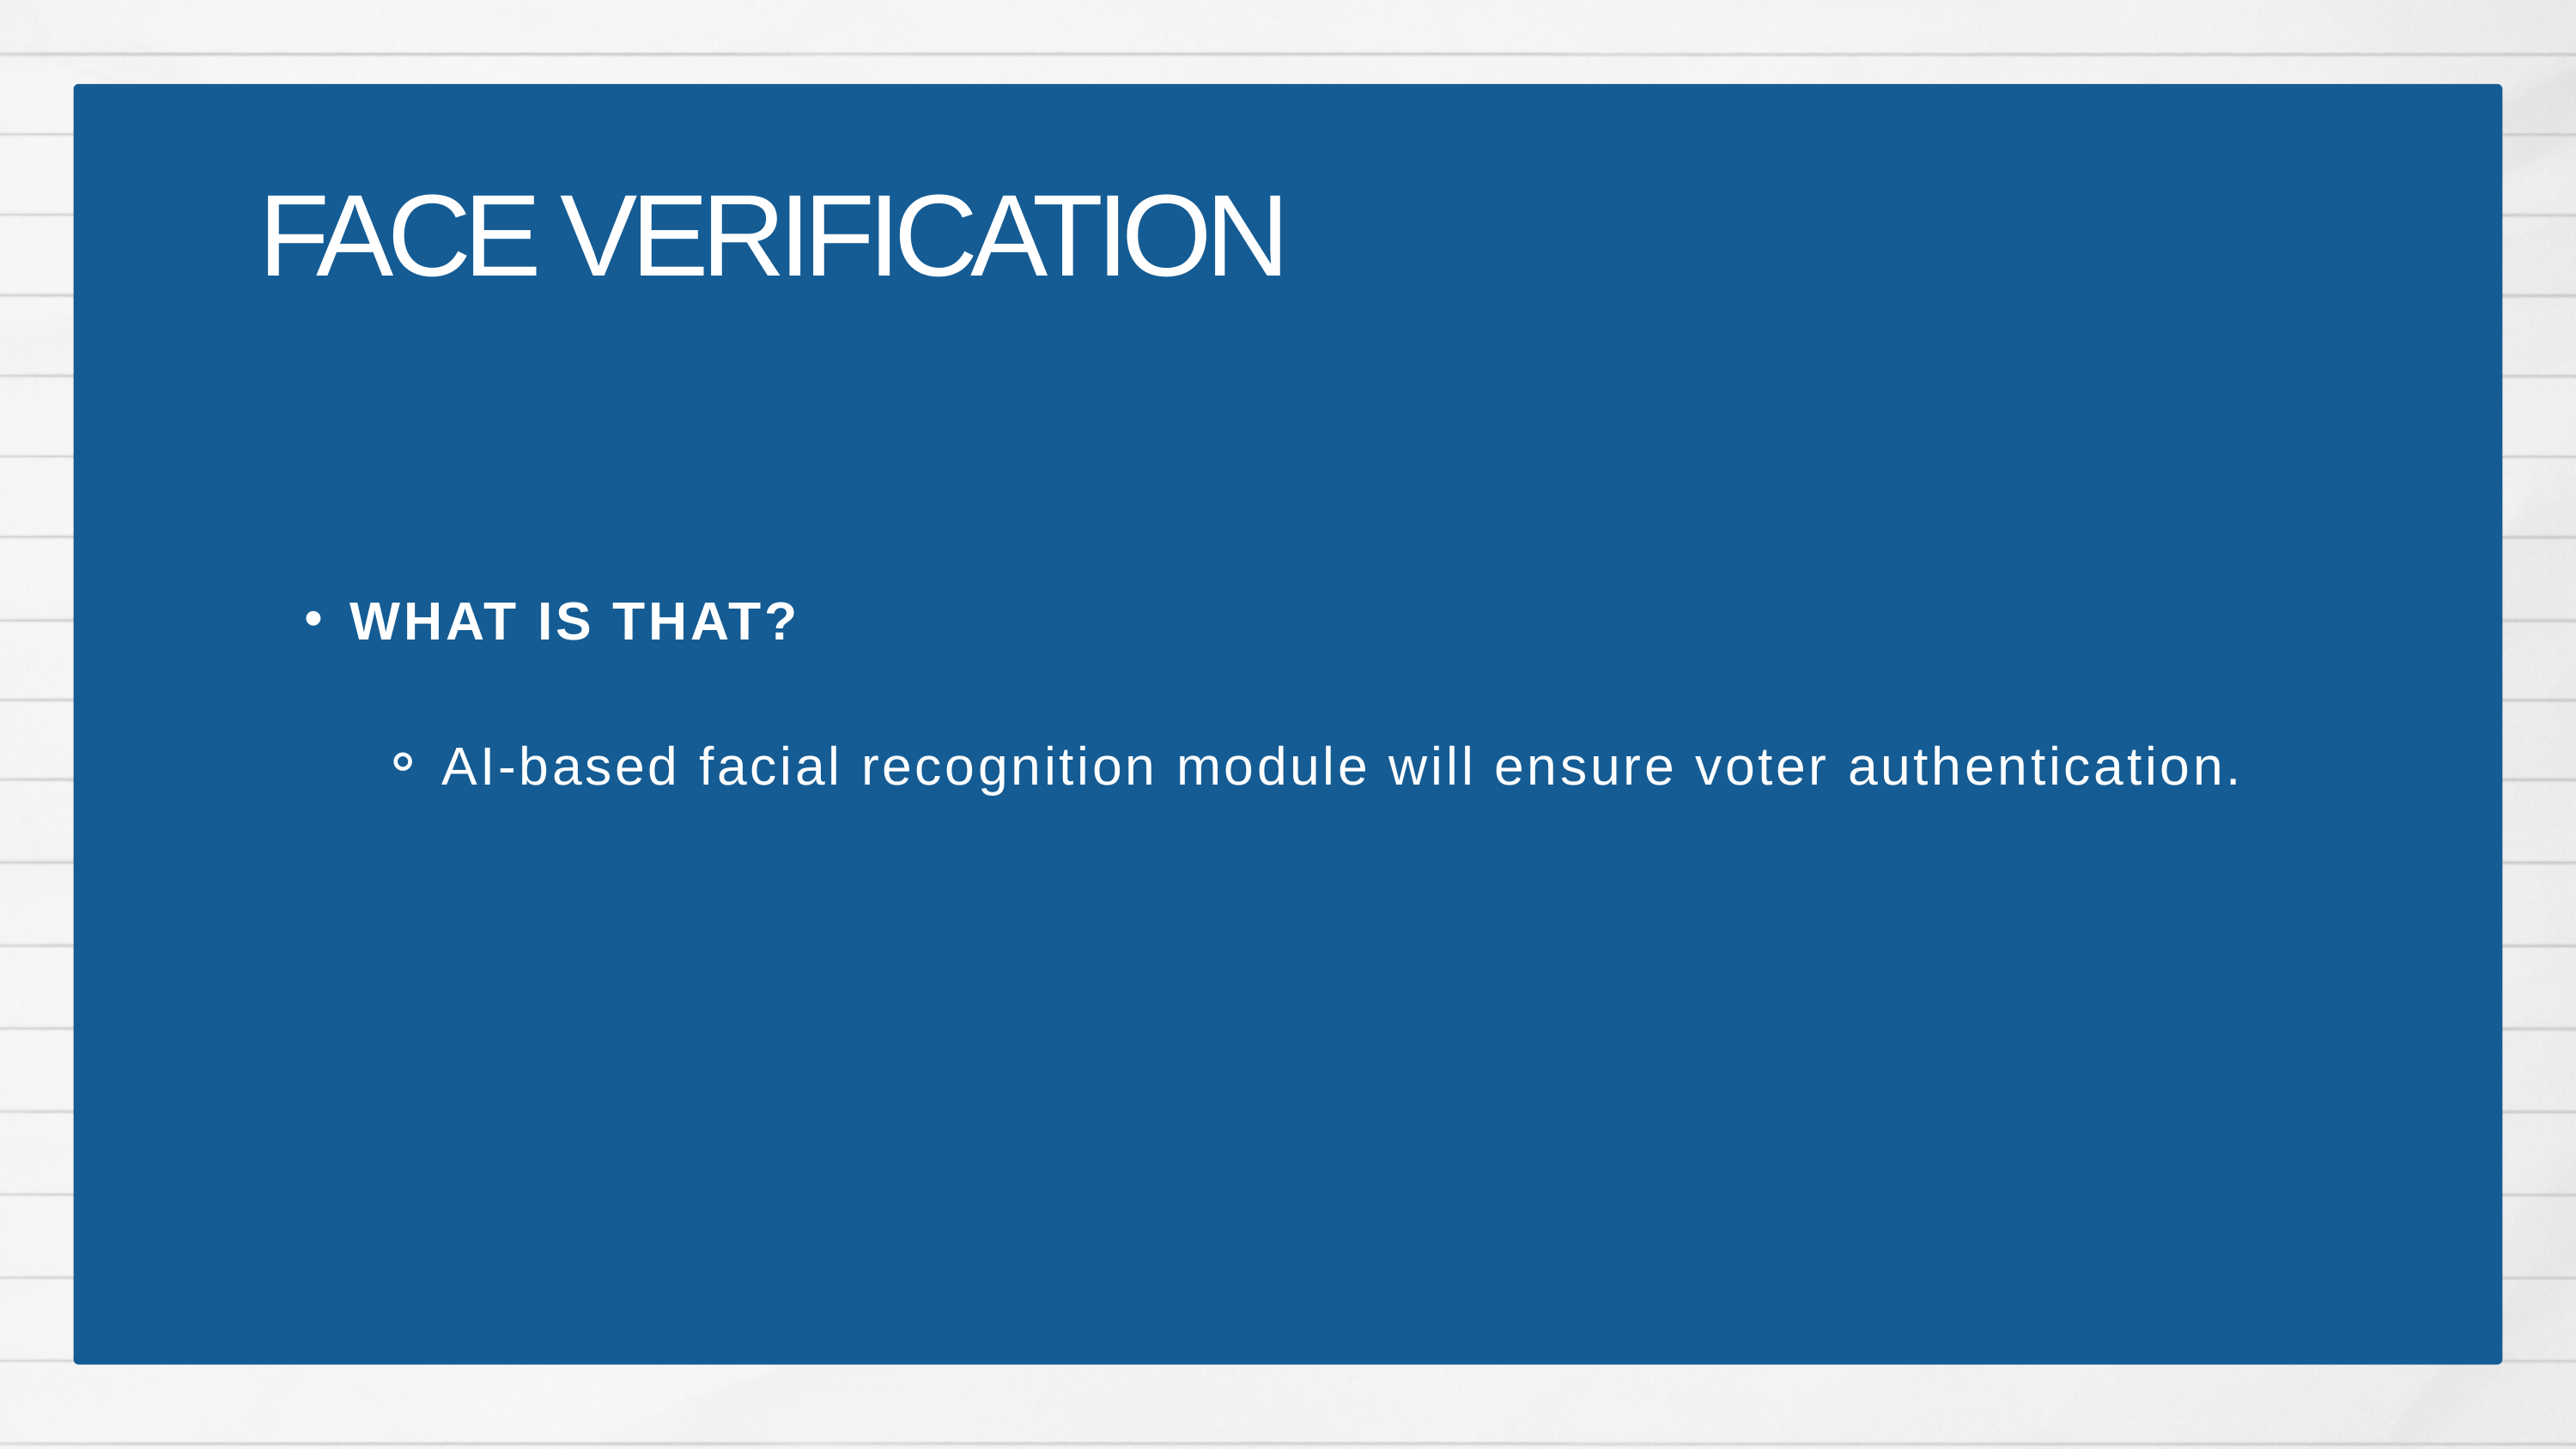

FACE VERIFICATION
WHAT IS THAT?

AI-based facial recognition module will ensure voter authentication.